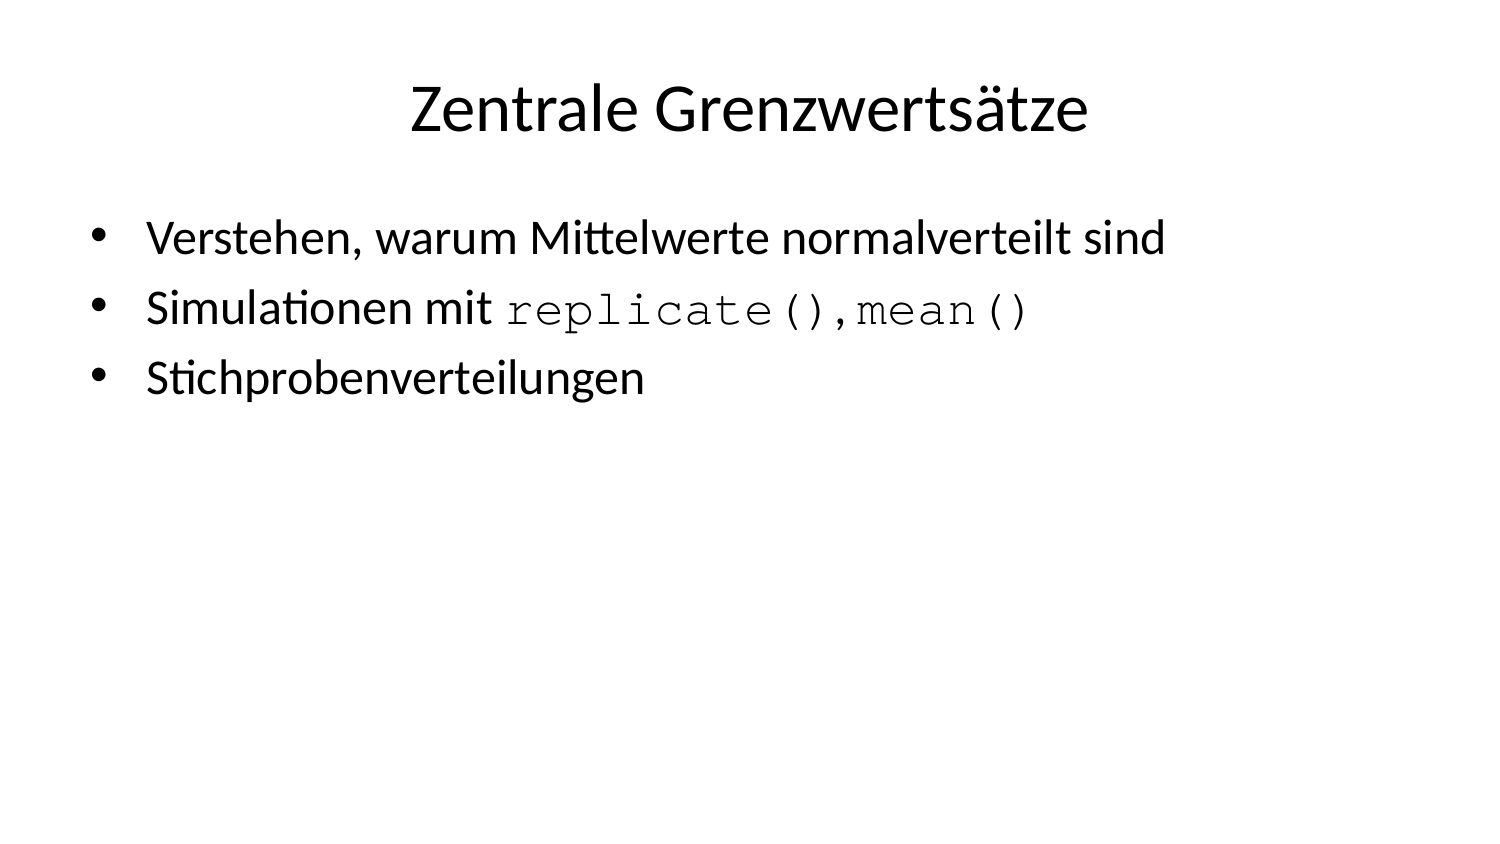

# Zentrale Grenzwertsätze
Verstehen, warum Mittelwerte normalverteilt sind
Simulationen mit replicate(), mean()
Stichprobenverteilungen